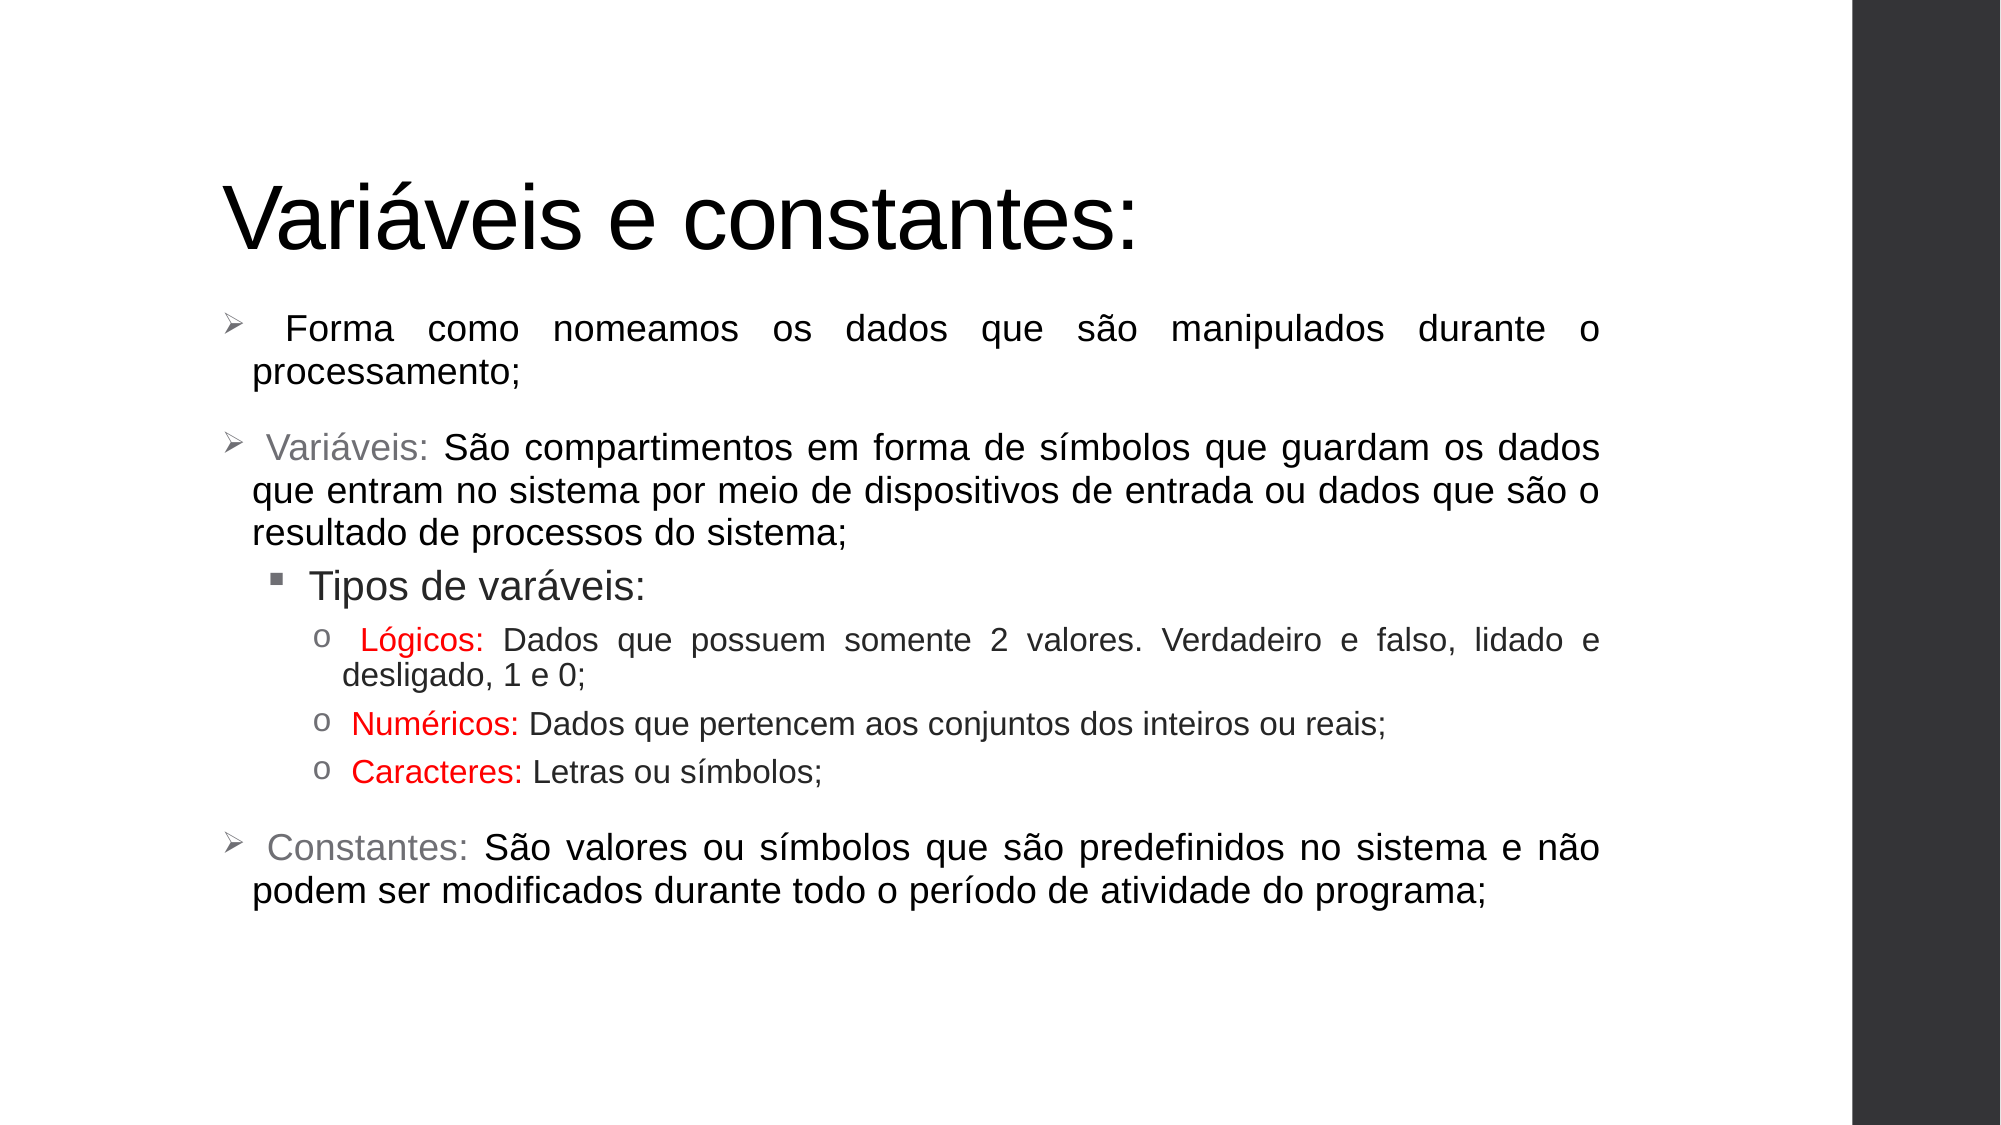

# Variáveis e constantes:
 Forma como nomeamos os dados que são manipulados durante o processamento;
 Variáveis: São compartimentos em forma de símbolos que guardam os dados que entram no sistema por meio de dispositivos de entrada ou dados que são o resultado de processos do sistema;
 Tipos de varáveis:
 Lógicos: Dados que possuem somente 2 valores. Verdadeiro e falso, lidado e desligado, 1 e 0;
 Numéricos: Dados que pertencem aos conjuntos dos inteiros ou reais;
 Caracteres: Letras ou símbolos;
 Constantes: São valores ou símbolos que são predefinidos no sistema e não podem ser modificados durante todo o período de atividade do programa;